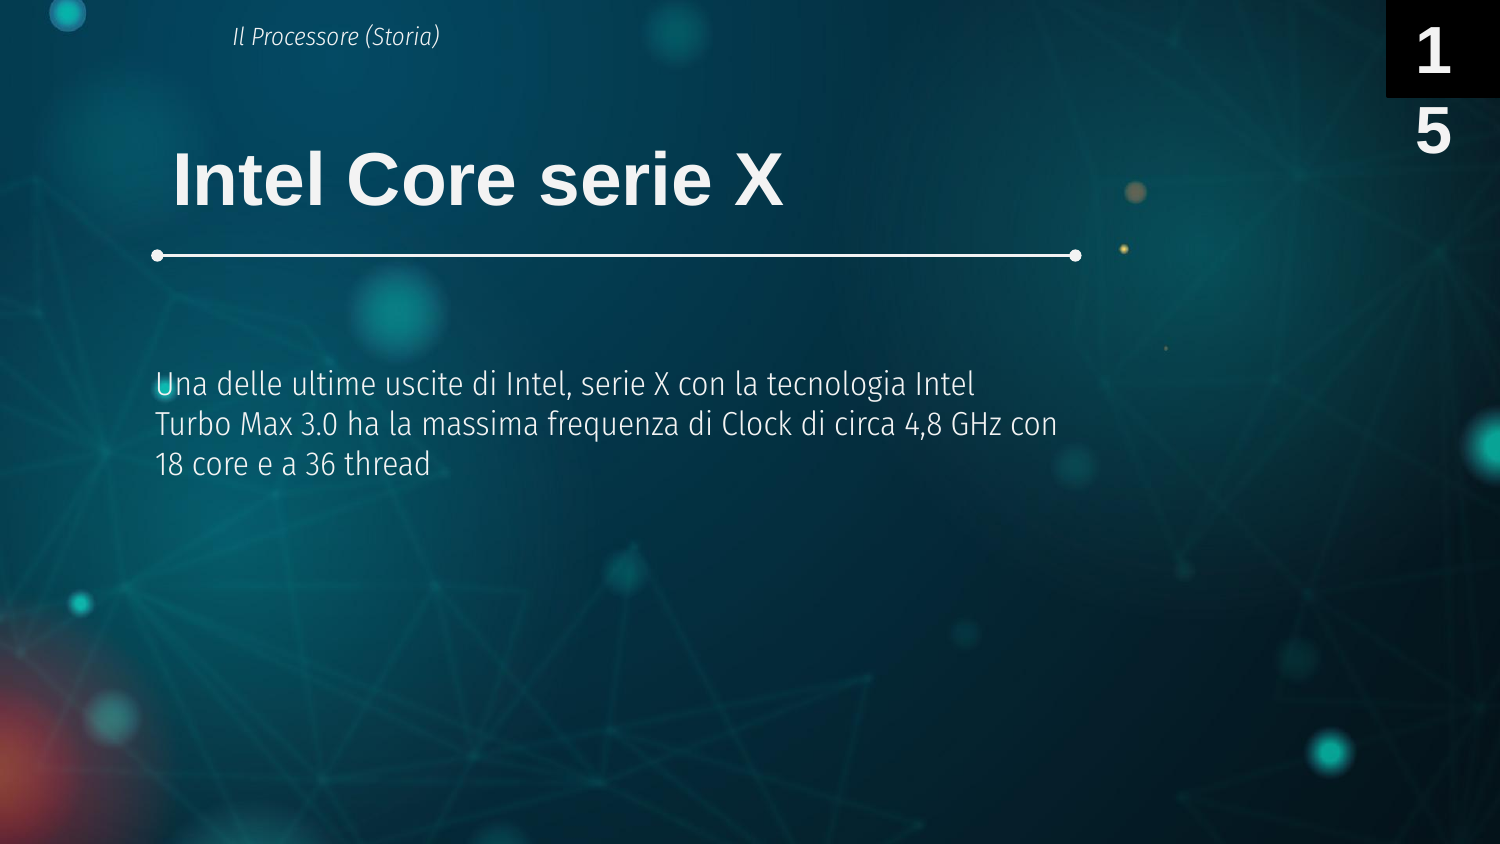

Il Processore (Storia)
15
Intel Core serie X
Una delle ultime uscite di Intel, serie X con la tecnologia Intel Turbo Max 3.0 ha la massima frequenza di Clock di circa 4,8 GHz con 18 core e a 36 thread